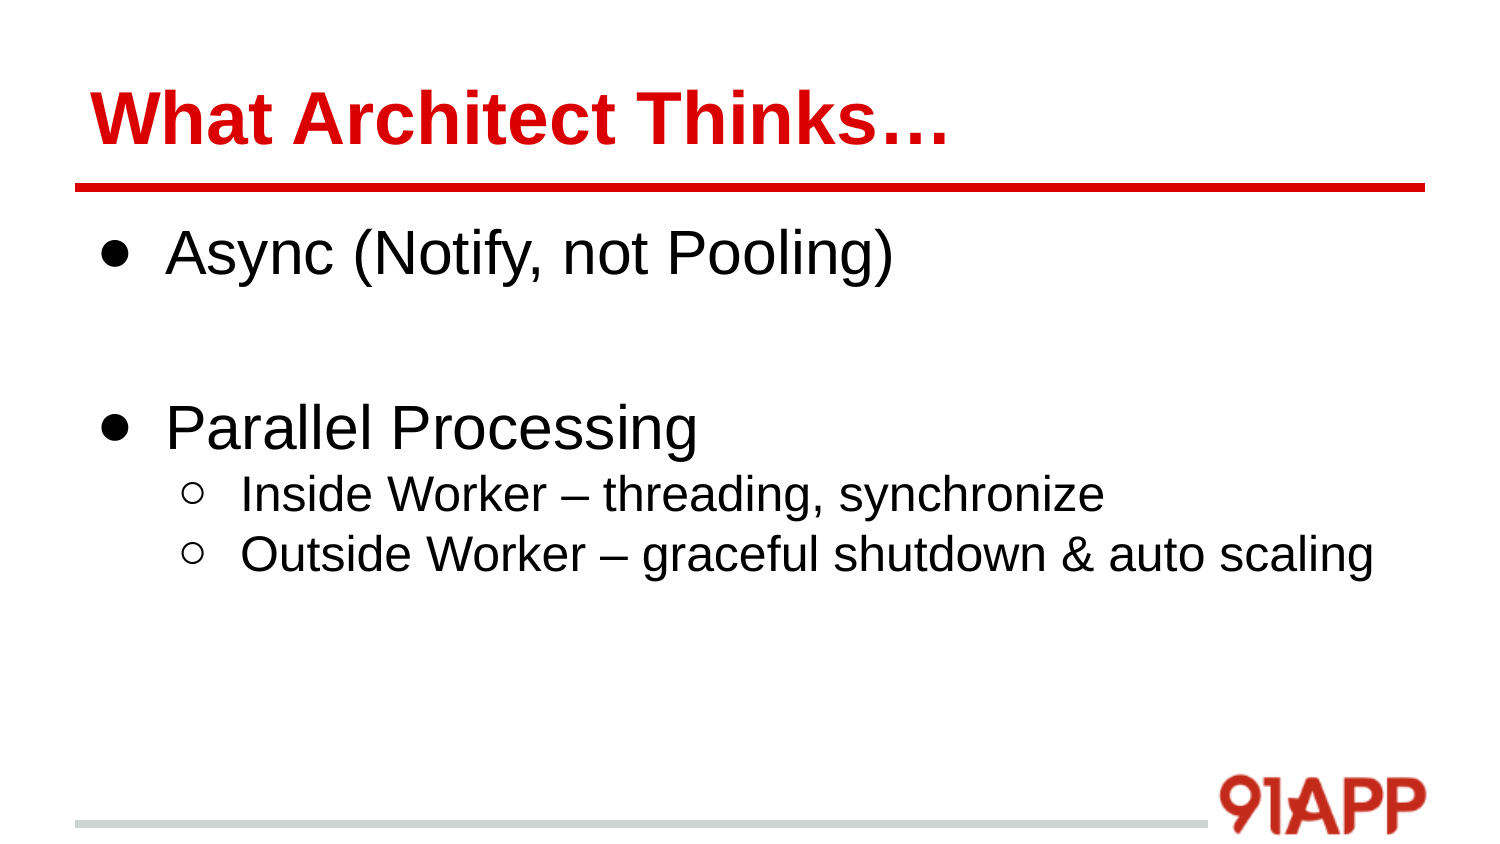

# What Architect Thinks…
Async (Notify, not Pooling)

Parallel Processing
Inside Worker – threading, synchronize
Outside Worker – graceful shutdown & auto scaling